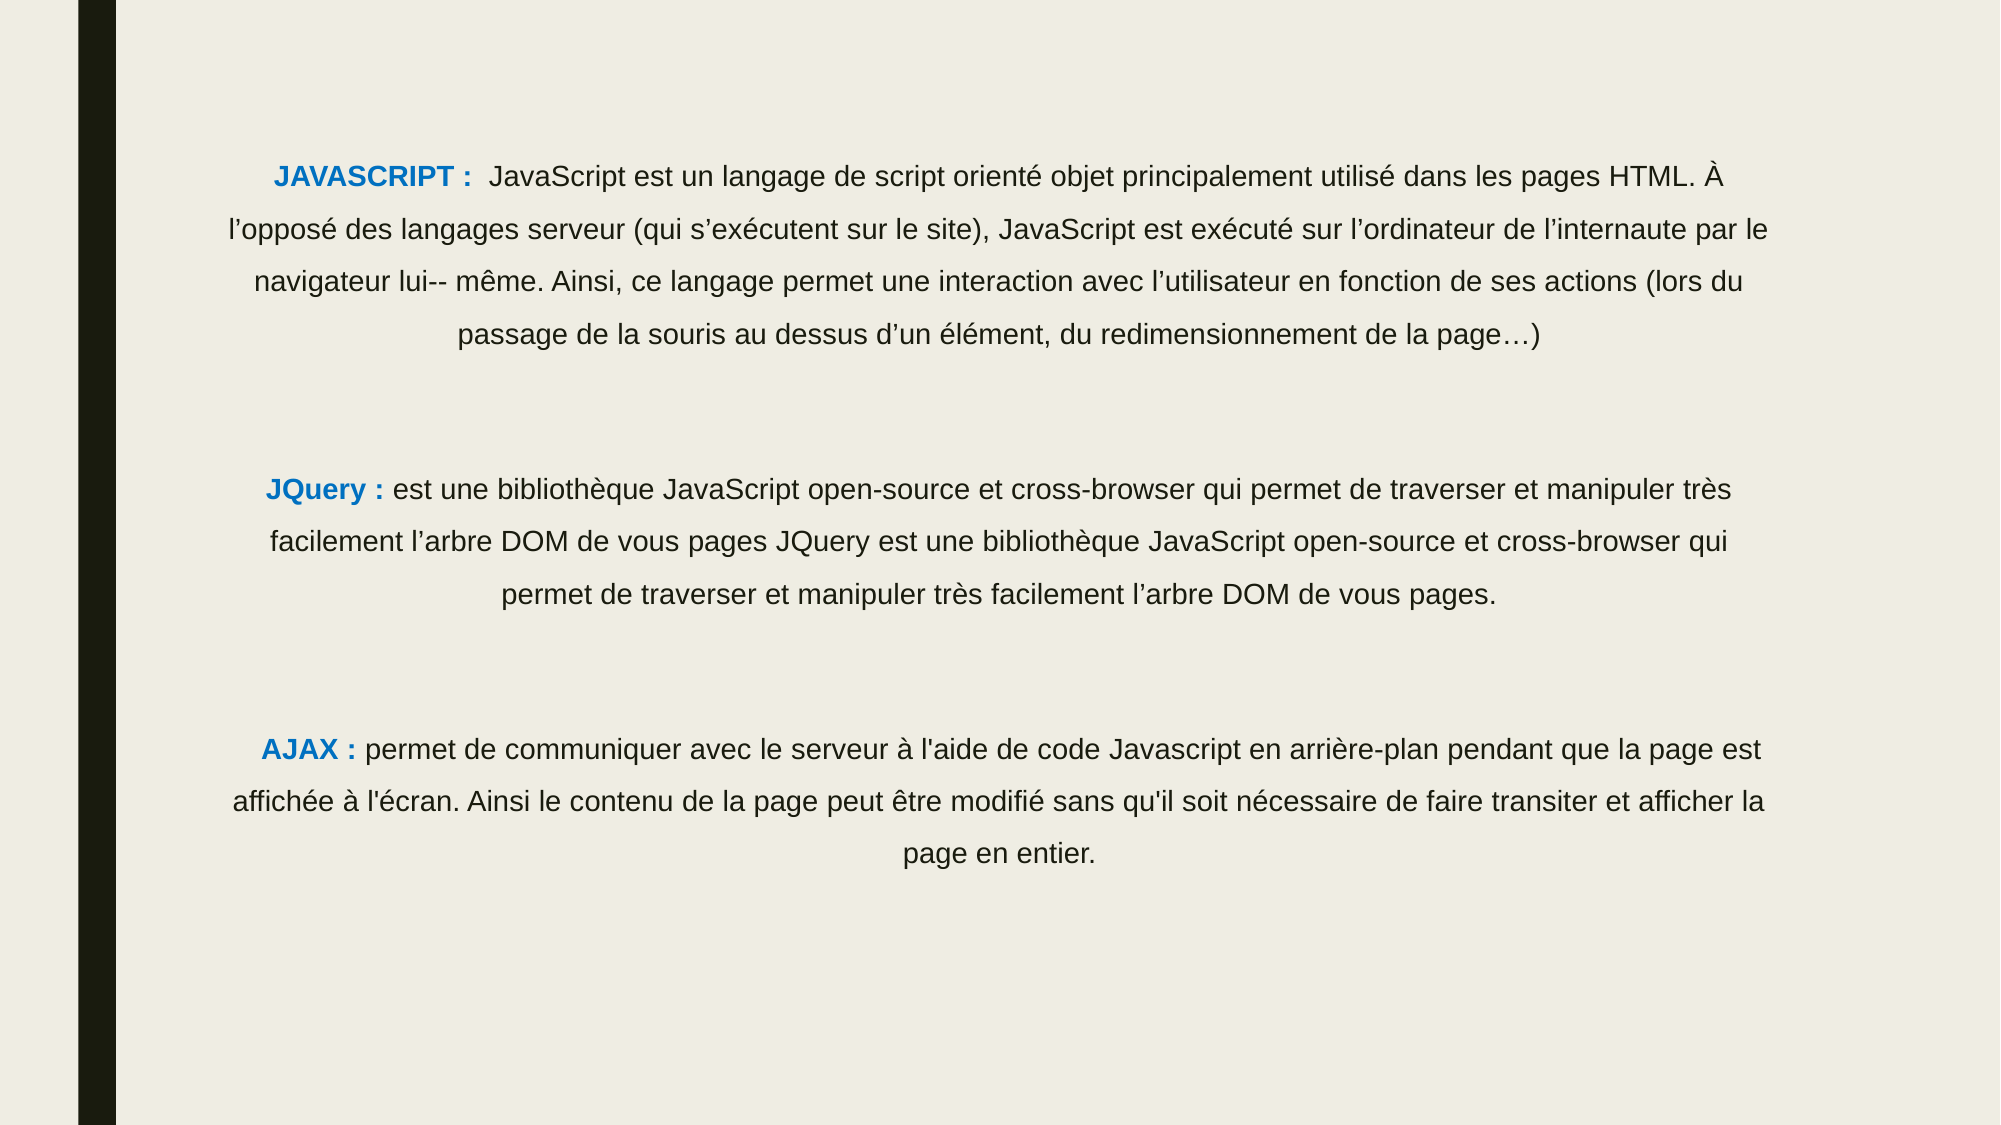

JAVASCRIPT :  JavaScript est un langage de script orienté objet principalement utilisé dans les pages HTML. À l’opposé des langages serveur (qui s’exécutent sur le site), JavaScript est exécuté sur l’ordinateur de l’internaute par le navigateur lui-- même. Ainsi, ce langage permet une interaction avec l’utilisateur en fonction de ses actions (lors du passage de la souris au dessus d’un élément, du redimensionnement de la page…)

JQuery : est une bibliothèque JavaScript open-source et cross-browser qui permet de traverser et manipuler très facilement l’arbre DOM de vous pages JQuery est une bibliothèque JavaScript open-source et cross-browser qui permet de traverser et manipuler très facilement l’arbre DOM de vous pages.

   AJAX : permet de communiquer avec le serveur à l'aide de code Javascript en arrière-plan pendant que la page est affichée à l'écran. Ainsi le contenu de la page peut être modifié sans qu'il soit nécessaire de faire transiter et afficher la page en entier.